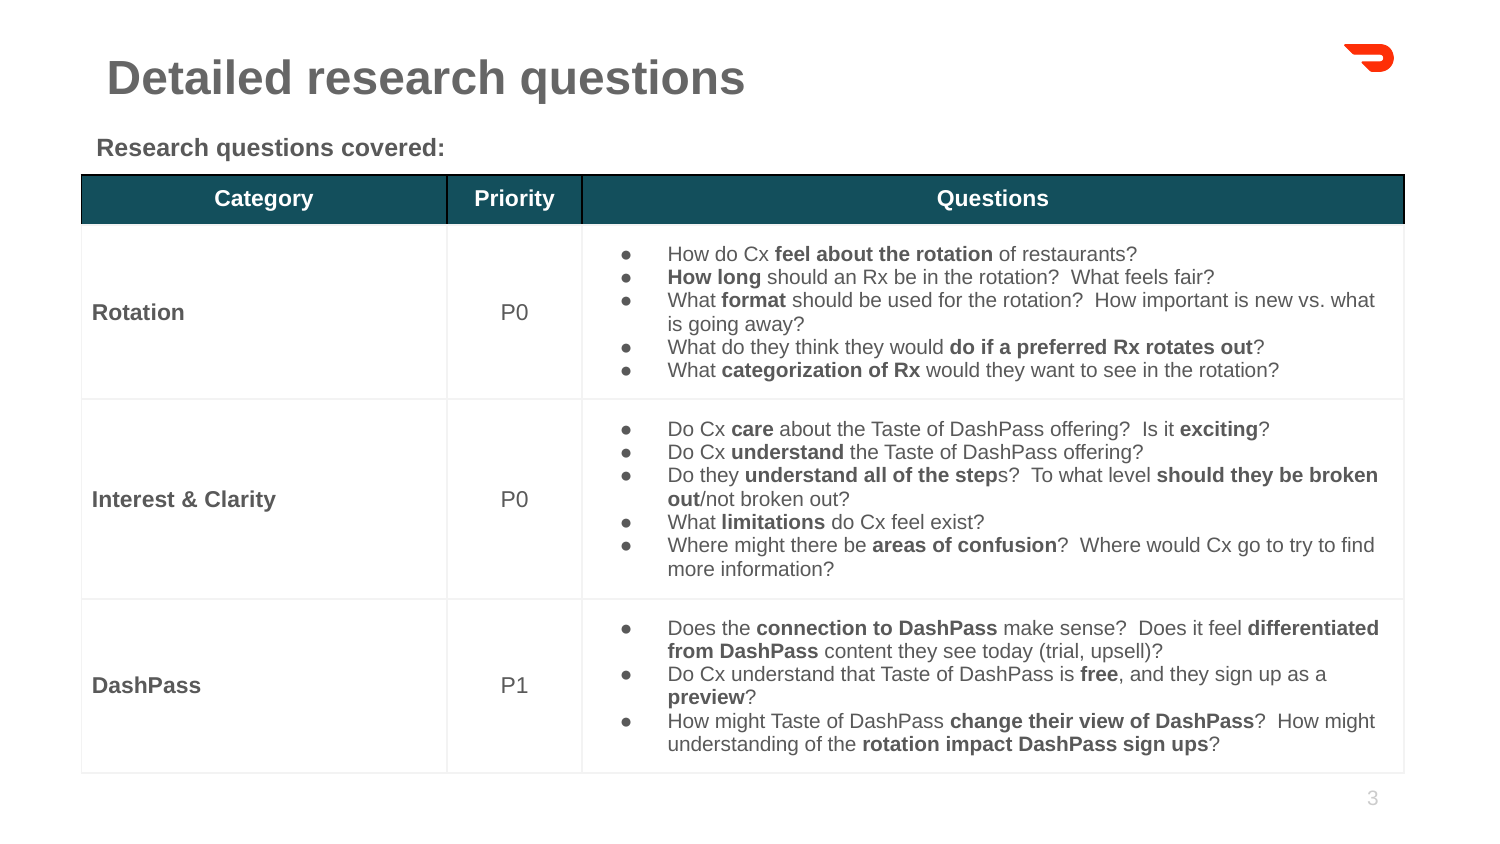

Detailed research questions
Research questions covered:
| Category | Priority | Questions |
| --- | --- | --- |
| Rotation | P0 | How do Cx feel about the rotation of restaurants? How long should an Rx be in the rotation? What feels fair? What format should be used for the rotation? How important is new vs. what is going away? What do they think they would do if a preferred Rx rotates out? What categorization of Rx would they want to see in the rotation? |
| Interest & Clarity | P0 | Do Cx care about the Taste of DashPass offering? Is it exciting? Do Cx understand the Taste of DashPass offering? Do they understand all of the steps? To what level should they be broken out/not broken out? What limitations do Cx feel exist? Where might there be areas of confusion? Where would Cx go to try to find more information? |
| DashPass | P1 | Does the connection to DashPass make sense? Does it feel differentiated from DashPass content they see today (trial, upsell)? Do Cx understand that Taste of DashPass is free, and they sign up as a preview? How might Taste of DashPass change their view of DashPass? How might understanding of the rotation impact DashPass sign ups? |
3